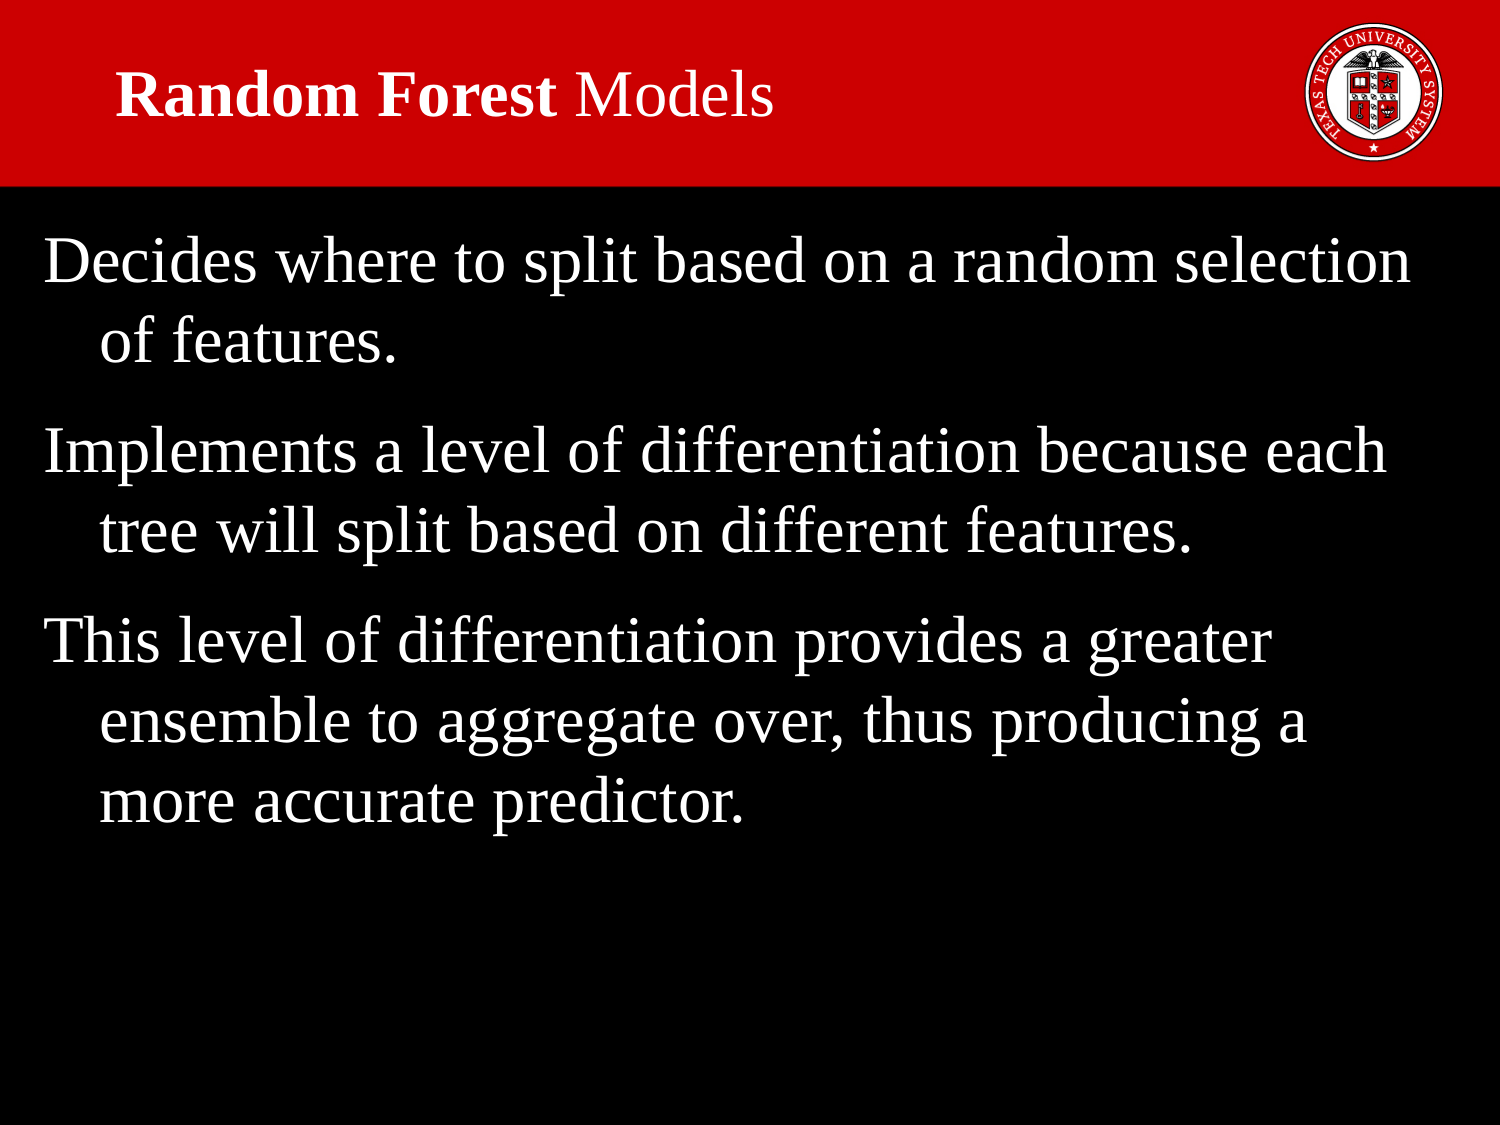

# Random Forest Models
Decides where to split based on a random selection of features.
Implements a level of differentiation because each tree will split based on different features.
This level of differentiation provides a greater ensemble to aggregate over, thus producing a more accurate predictor.